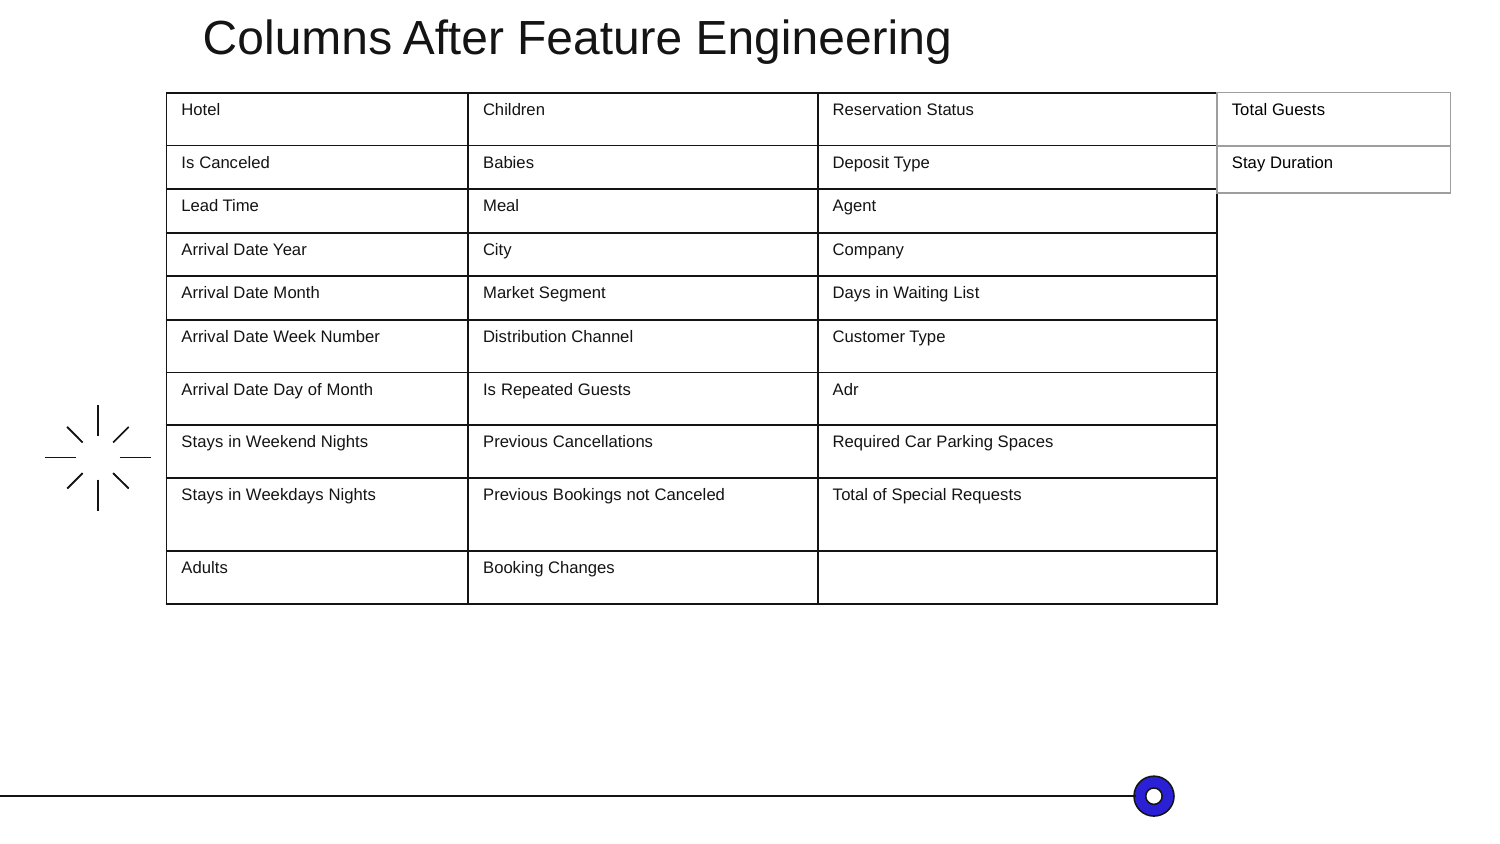

Columns After Feature Engineering
| Hotel | Children | Reservation Status |
| --- | --- | --- |
| Is Canceled | Babies | Deposit Type |
| Lead Time | Meal | Agent |
| Arrival Date Year | City | Company |
| Arrival Date Month | Market Segment | Days in Waiting List |
| Arrival Date Week Number | Distribution Channel | Customer Type |
| Arrival Date Day of Month | Is Repeated Guests | Adr |
| Stays in Weekend Nights | Previous Cancellations | Required Car Parking Spaces |
| Stays in Weekdays Nights | Previous Bookings not Canceled | Total of Special Requests |
| Adults | Booking Changes |  |
| Total Guests |
| --- |
| Stay Duration |